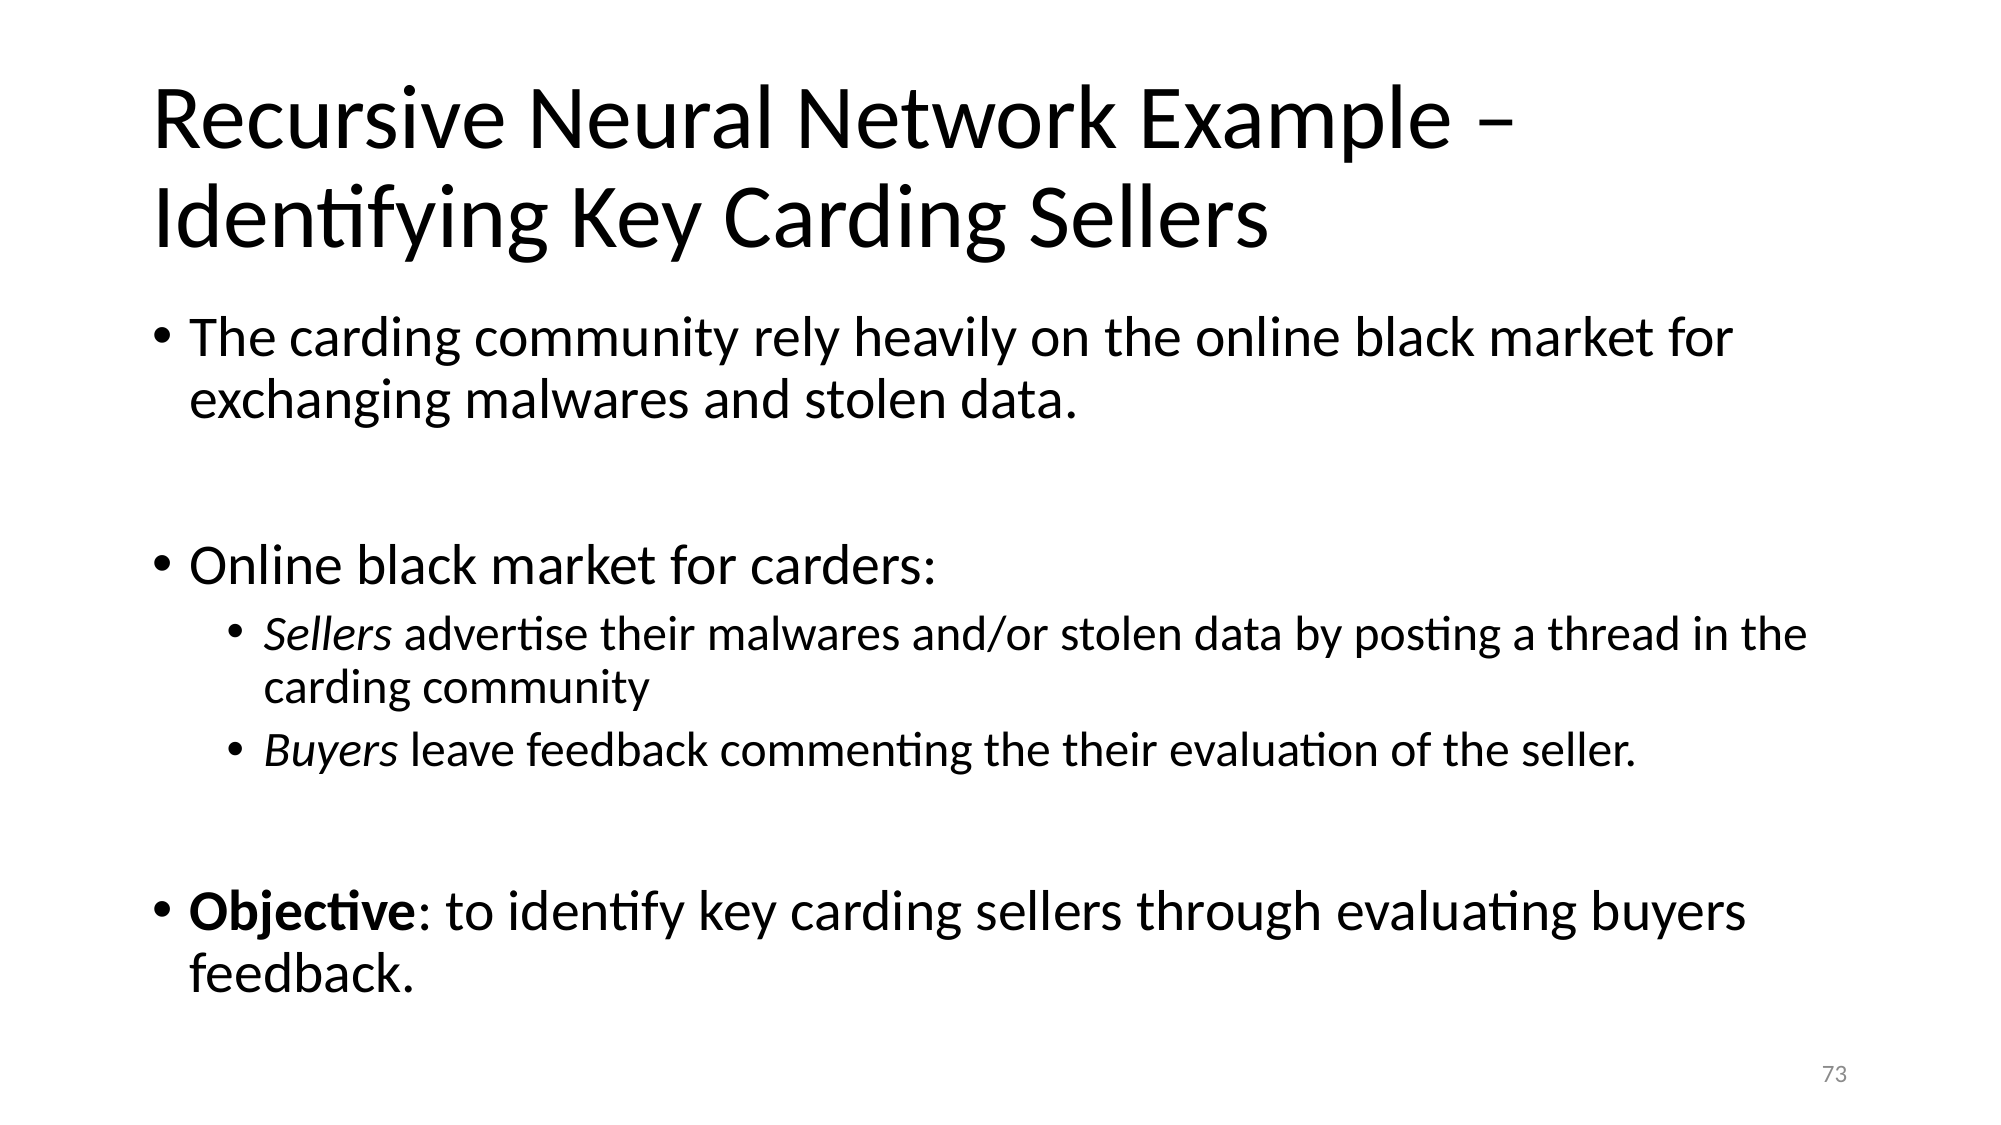

# Recursive Neural Network Example – Identifying Key Carding Sellers
The carding community rely heavily on the online black market for exchanging malwares and stolen data.

Online black market for carders:
Sellers advertise their malwares and/or stolen data by posting a thread in the carding community
Buyers leave feedback commenting the their evaluation of the seller.

Objective: to identify key carding sellers through evaluating buyers feedback.
73